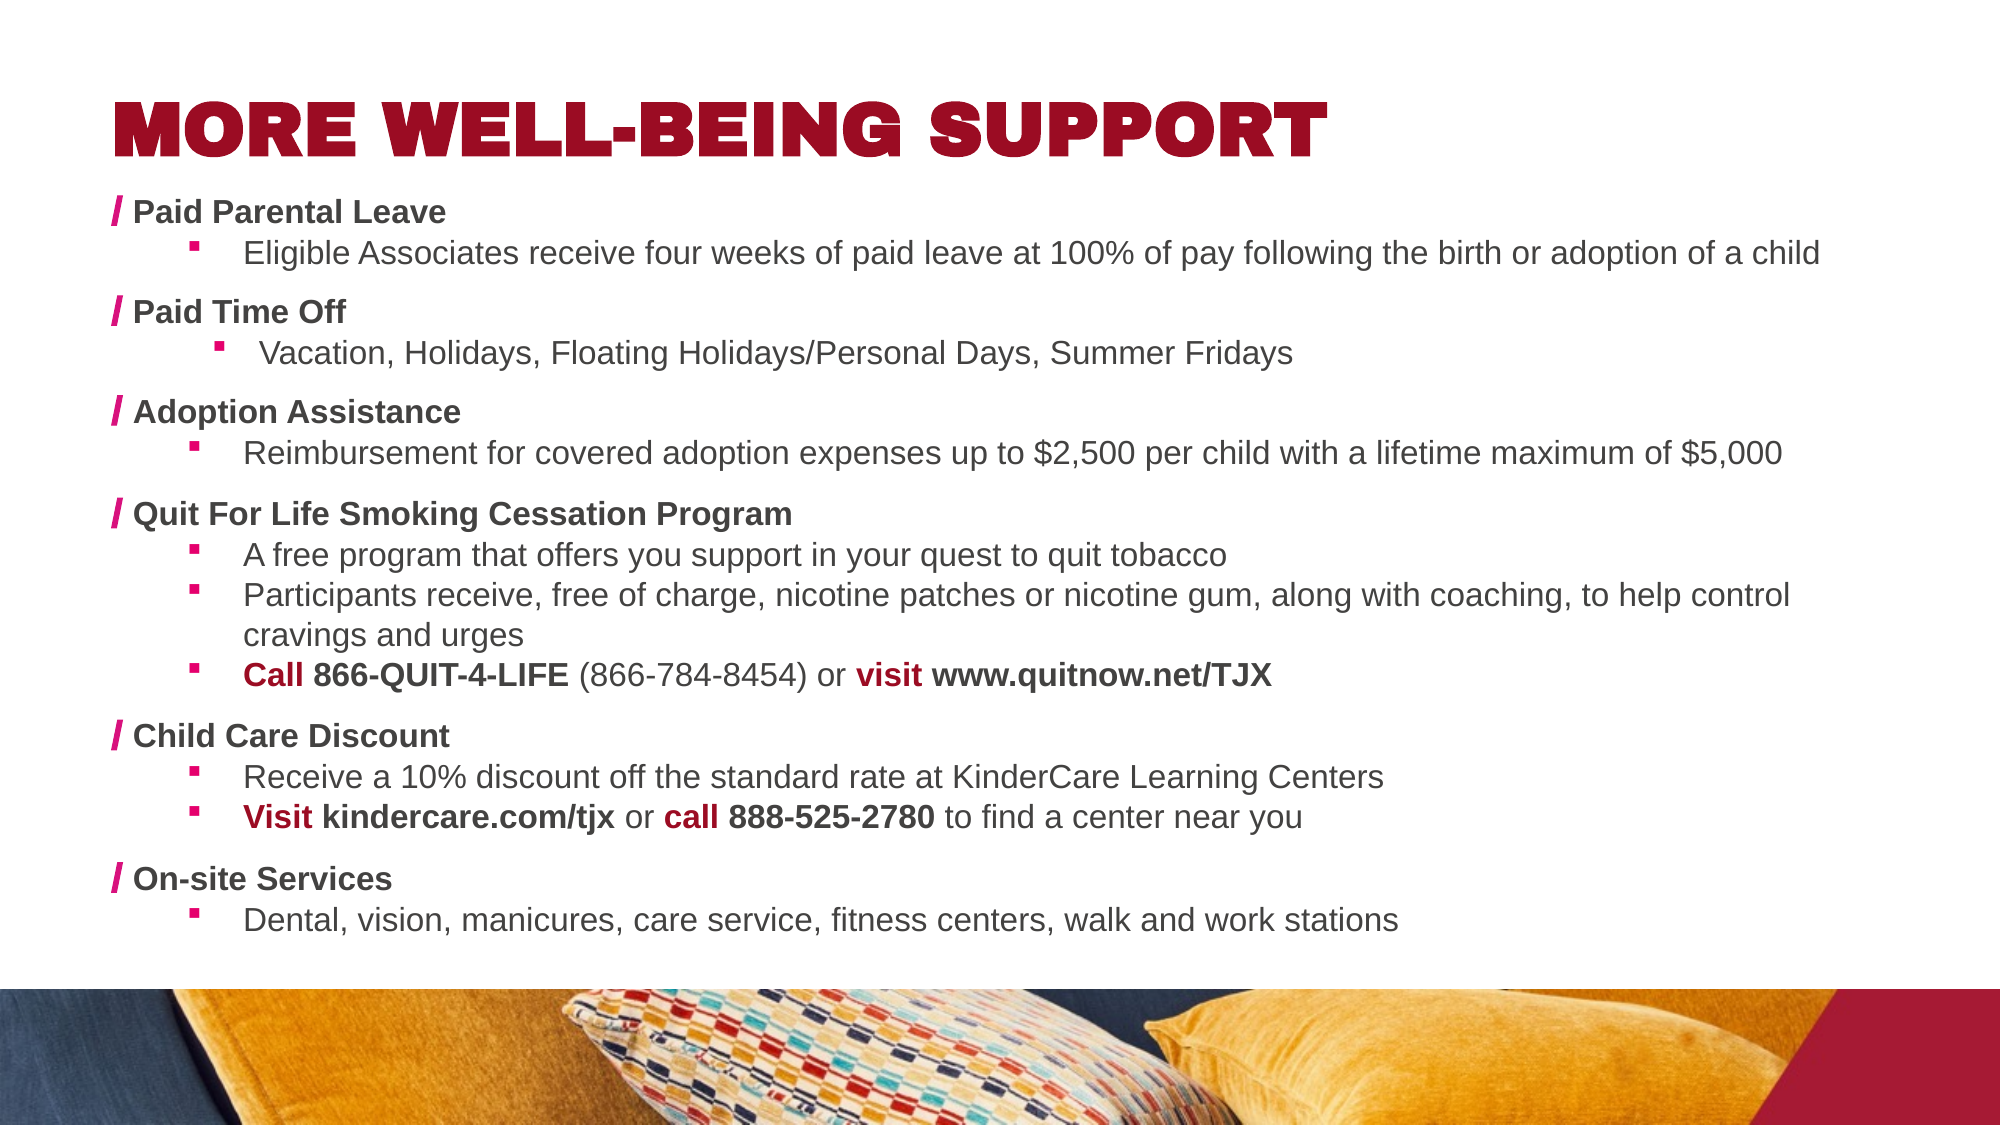

MORE WELL-BEING SUPPORT
/ Paid Parental Leave
Eligible Associates receive four weeks of paid leave at 100% of pay following the birth or adoption of a child

/ Paid Time Off
Vacation, Holidays, Floating Holidays/Personal Days, Summer Fridays

/ Adoption Assistance
Reimbursement for covered adoption expenses up to $2,500 per child with a lifetime maximum of $5,000

/ Quit For Life Smoking Cessation Program
A free program that offers you support in your quest to quit tobacco
Participants receive, free of charge, nicotine patches or nicotine gum, along with coaching, to help control cravings and urges
Call 866-QUIT-4-LIFE (866-784-8454) or visit www.quitnow.net/TJX

/ Child Care Discount
Receive a 10% discount off the standard rate at KinderCare Learning Centers
Visit kindercare.com/tjx or call 888-525-2780 to find a center near you

/ On-site Services
Dental, vision, manicures, care service, fitness centers, walk and work stations